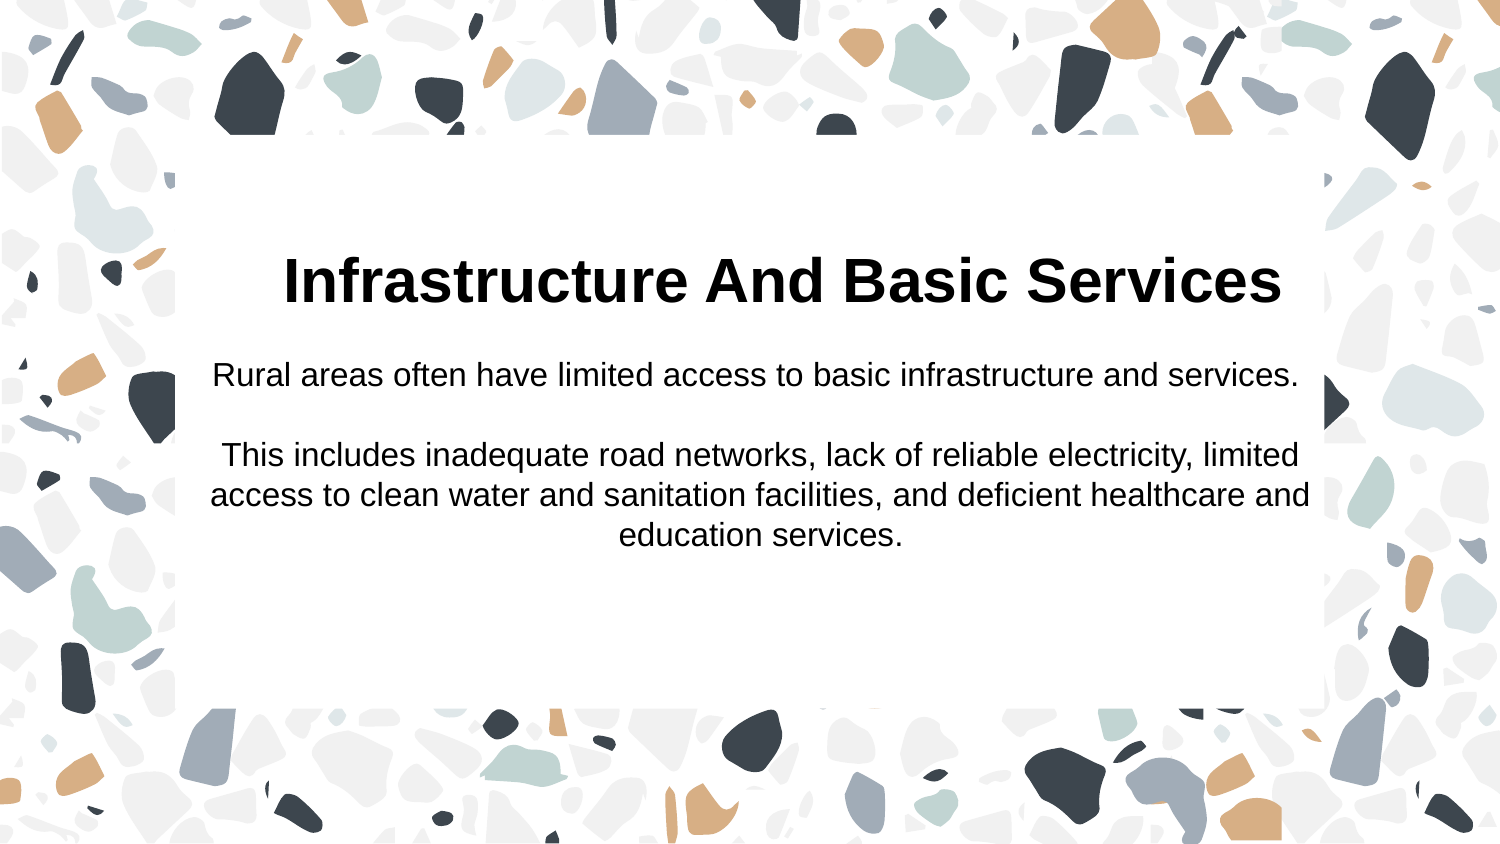

# Infrastructure And Basic Services
Rural areas often have limited access to basic infrastructure and services.

This includes inadequate road networks, lack of reliable electricity, limited access to clean water and sanitation facilities, and deficient healthcare and education services.